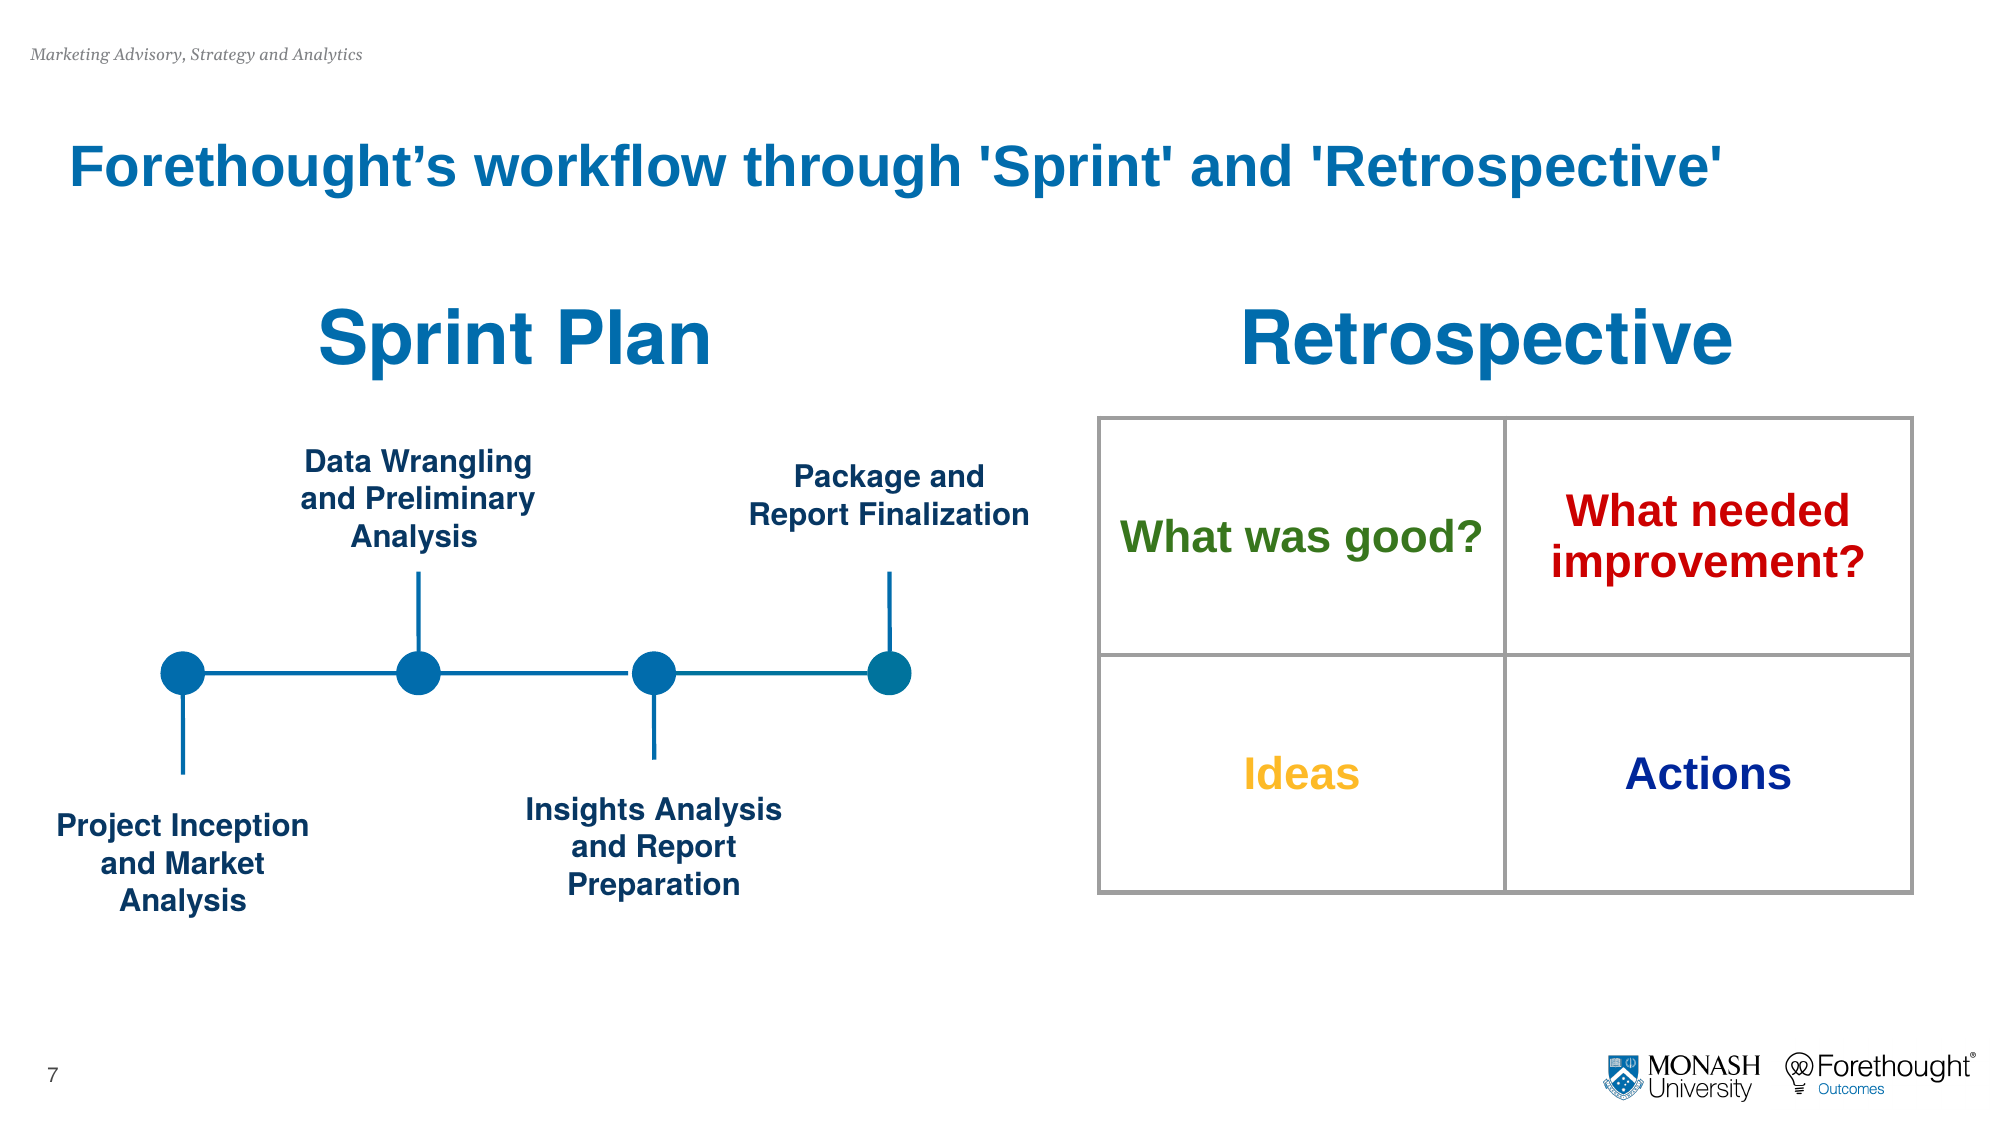

Forethought’s workflow through 'Sprint' and 'Retrospective'
Sprint Plan
Retrospective
| What was good? | What needed improvement? |
| --- | --- |
| Ideas | Actions |
Data Wrangling and Preliminary Analysis
Package and Report Finalization

Insights Analysis and Report Preparation
Project Inception and Market Analysis